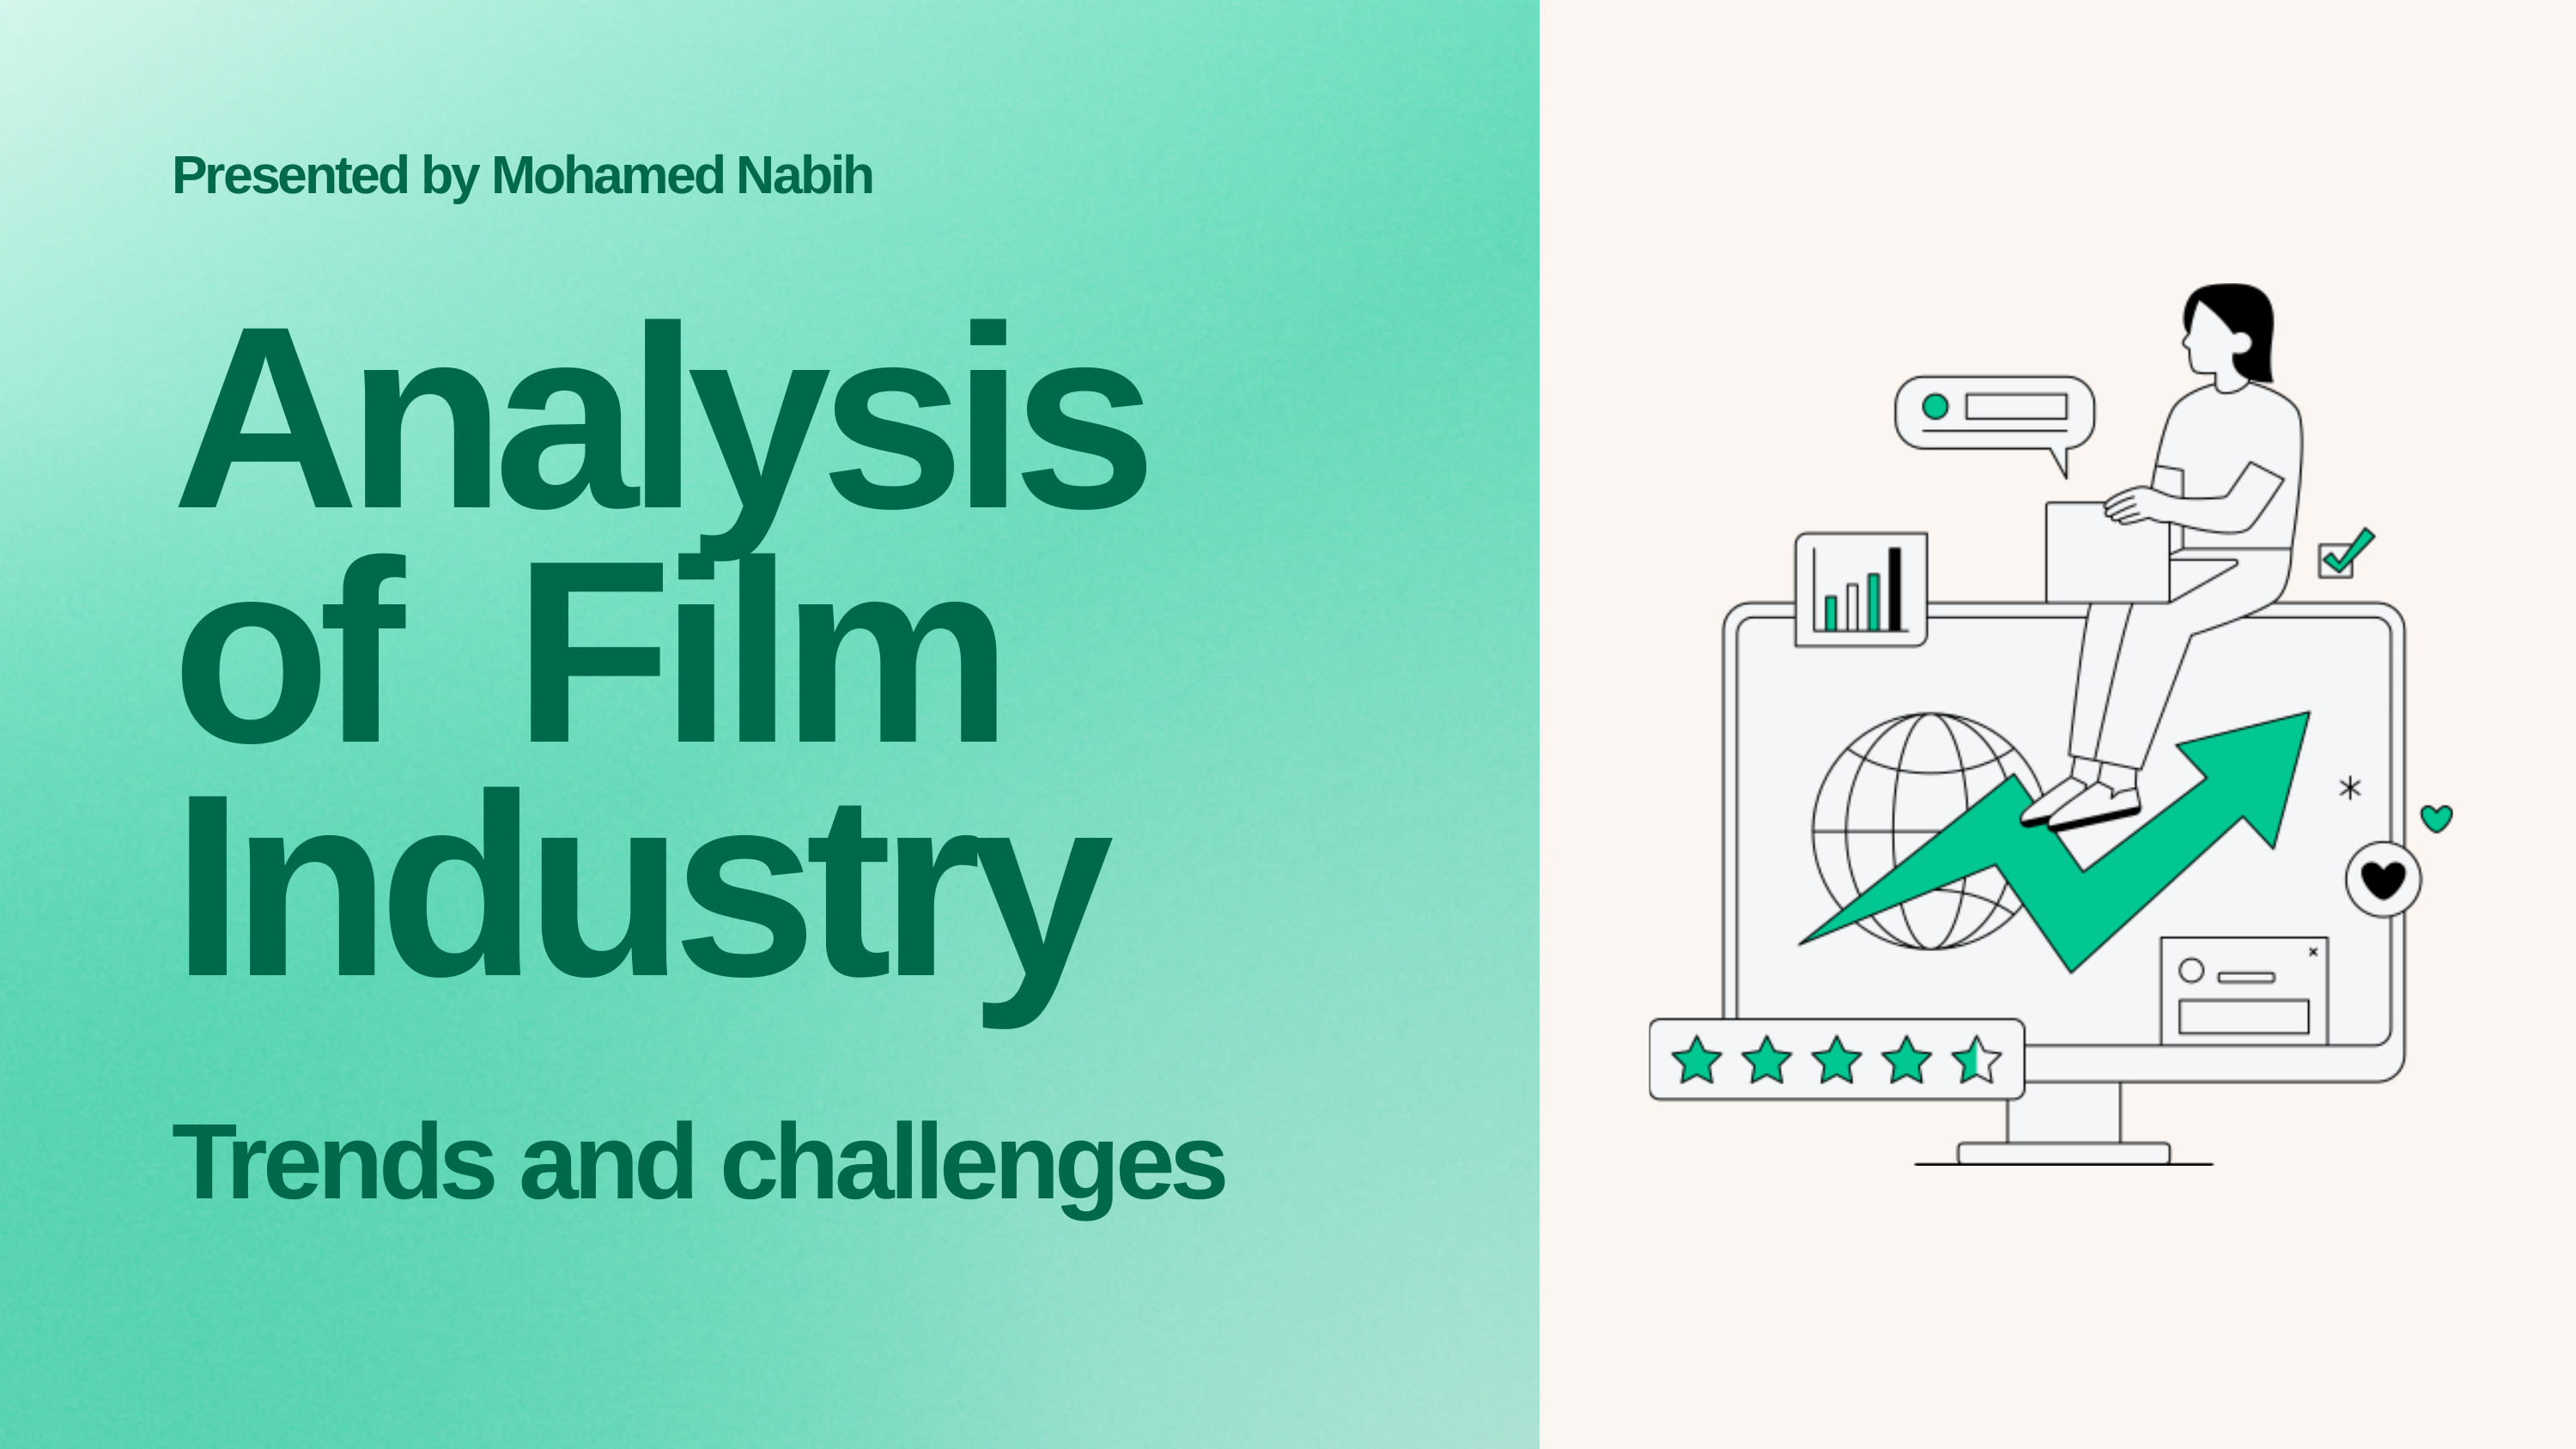

Presented by Mohamed Nabih

Analysis of  Film Industry
Trends and challenges